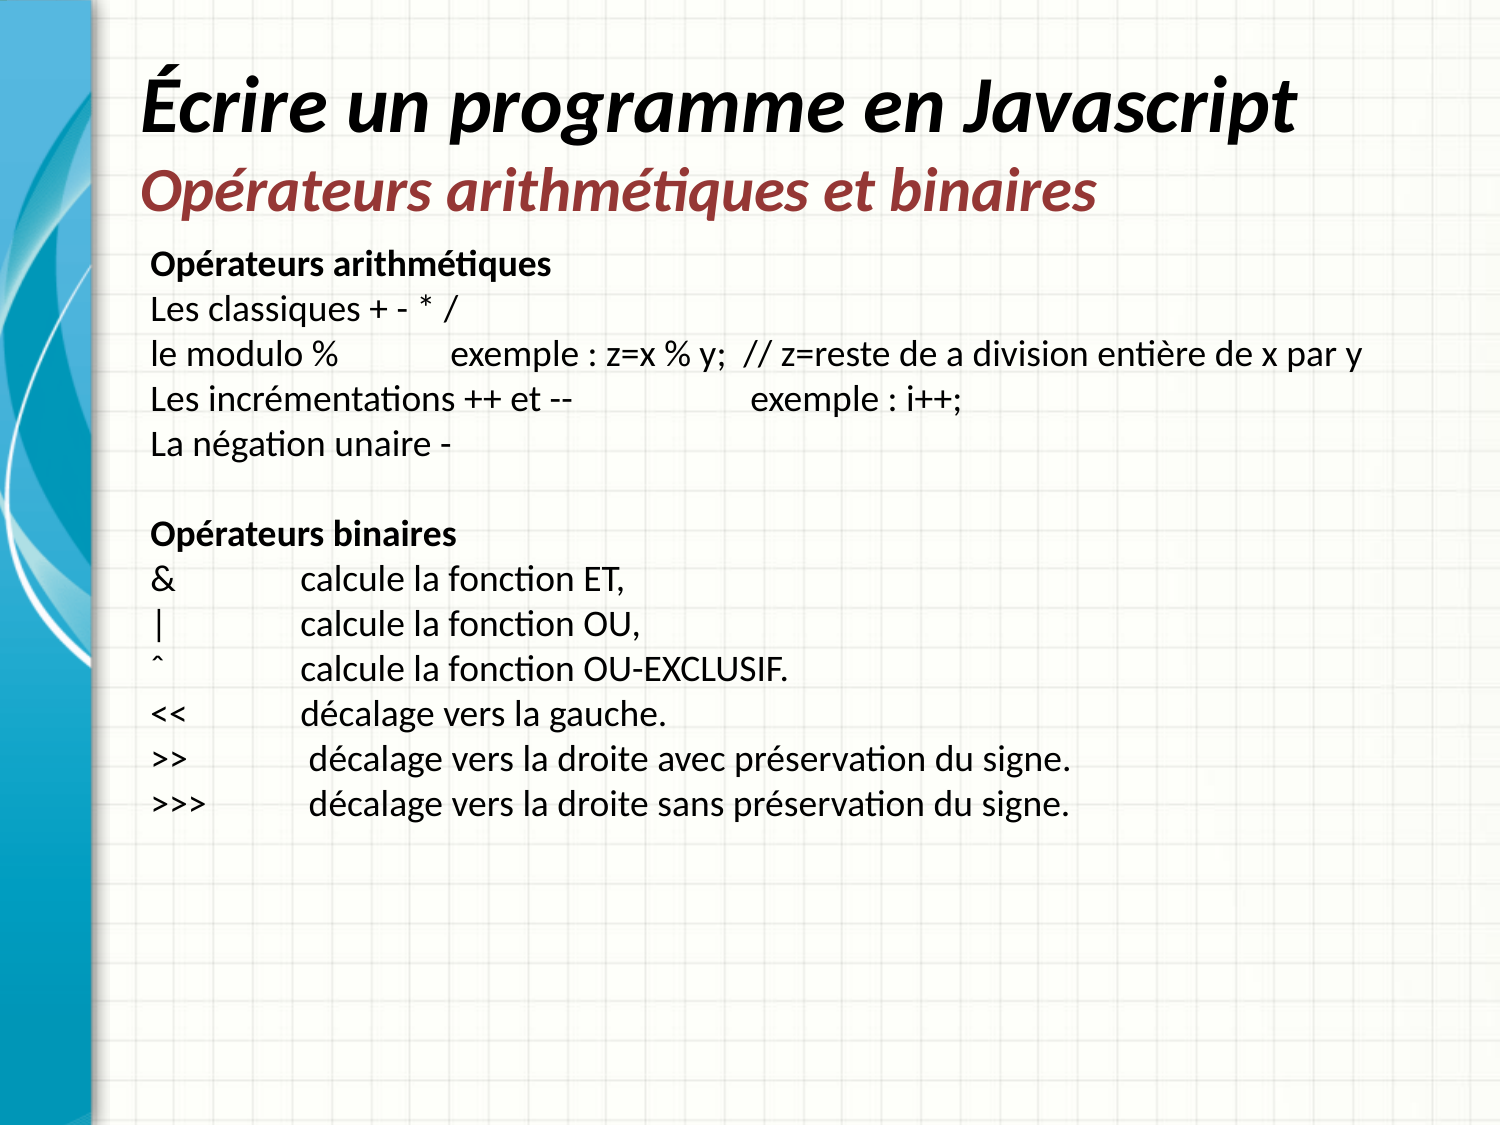

# Écrire un programme en Javascript Opérateurs arithmétiques et binaires
Opérateurs arithmétiques
Les classiques + - * /
le modulo %  	exemple : z=x % y;  // z=reste de a division entière de x par y
Les incrémentations ++ et --		exemple : i++;
La négation unaire -

Opérateurs binaires
& 	calcule la fonction ET,
| 	calcule la fonction OU,
ˆ 	calcule la fonction OU-EXCLUSIF.
<< 	décalage vers la gauche.
>>	 décalage vers la droite avec préservation du signe.
>>>	 décalage vers la droite sans préservation du signe.